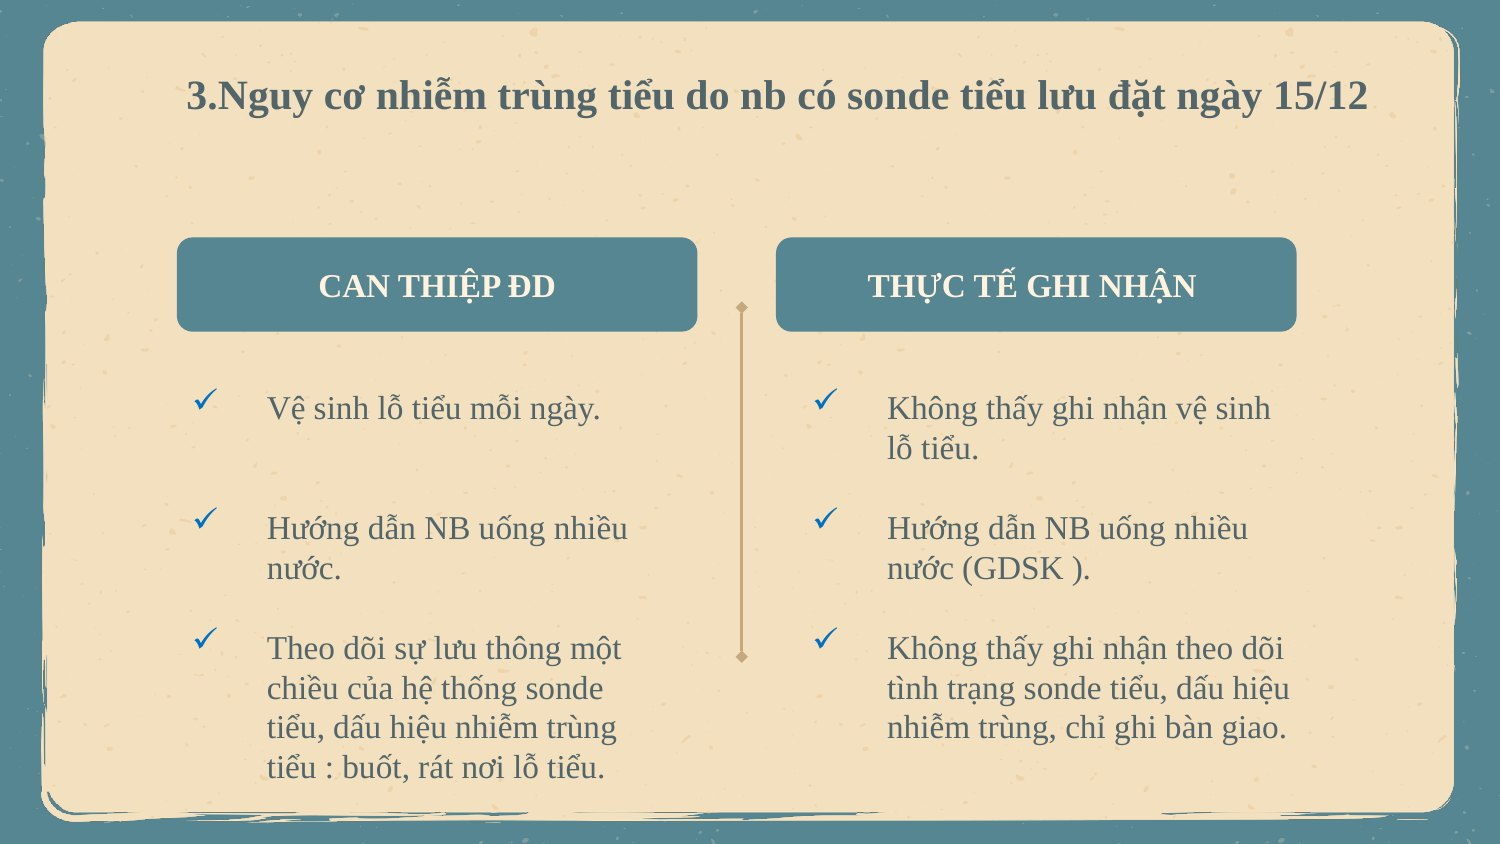

# 3.Nguy cơ nhiễm trùng tiểu do nb có sonde tiểu lưu đặt ngày 15/12
CAN THIỆP ĐD
THỰC TẾ GHI NHẬN
Vệ sinh lỗ tiểu mỗi ngày.

Hướng dẫn NB uống nhiều nước.

Theo dõi sự lưu thông một chiều của hệ thống sonde tiểu, dấu hiệu nhiễm trùng tiểu : buốt, rát nơi lỗ tiểu.

Không thấy ghi nhận vệ sinh lỗ tiểu.

Hướng dẫn NB uống nhiều nước (GDSK ).

Không thấy ghi nhận theo dõi tình trạng sonde tiểu, dấu hiệu nhiễm trùng, chỉ ghi bàn giao.